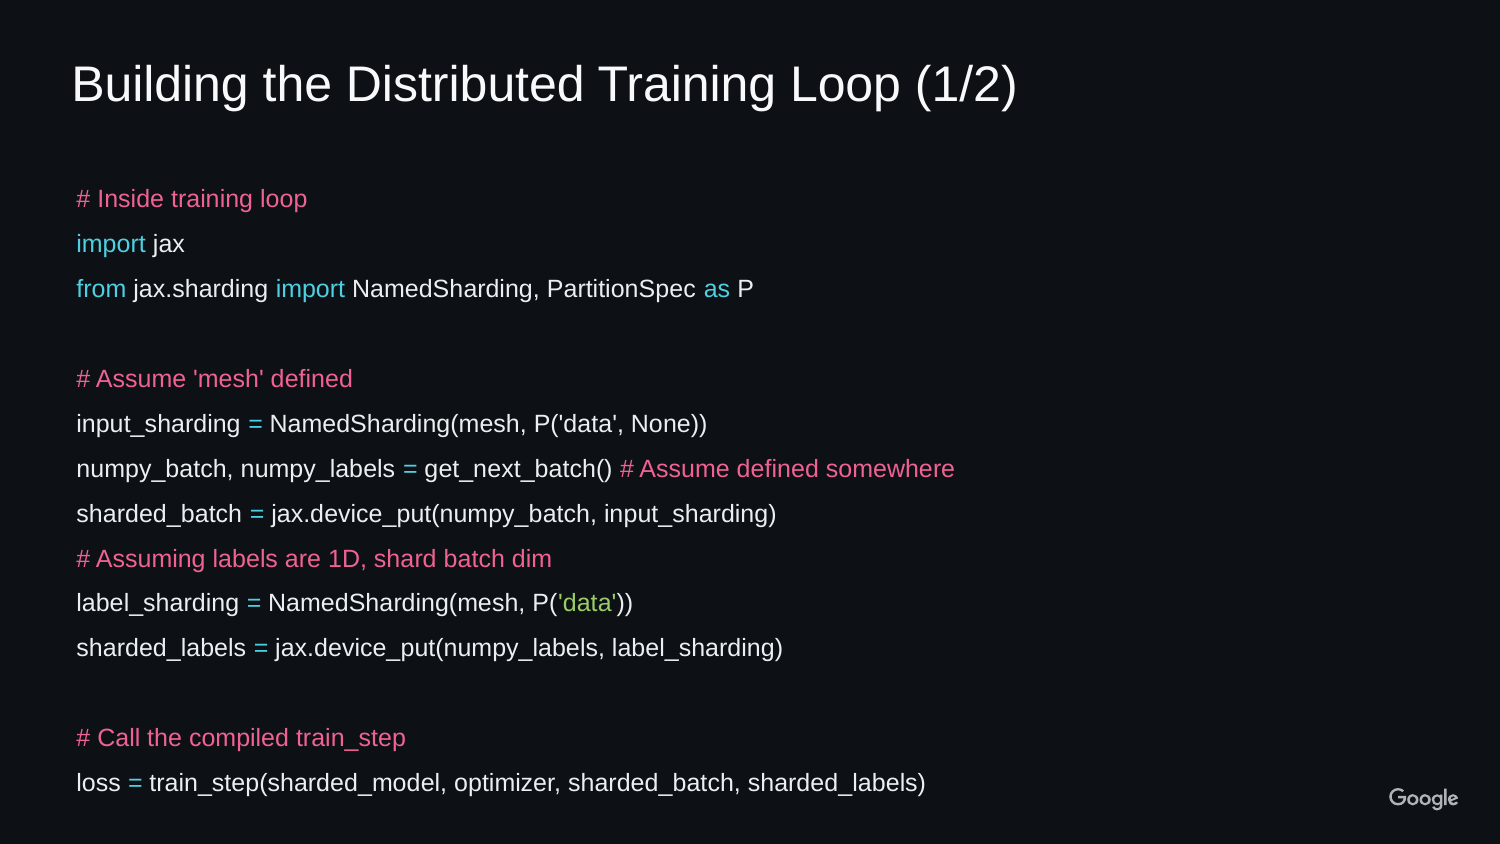

Building the Distributed Training Loop (1/2)
# Inside training loop
import jax
from jax.sharding import NamedSharding, PartitionSpec as P

# Assume 'mesh' defined
input_sharding = NamedSharding(mesh, P('data', None))
numpy_batch, numpy_labels = get_next_batch() # Assume defined somewhere
sharded_batch = jax.device_put(numpy_batch, input_sharding)
# Assuming labels are 1D, shard batch dim
label_sharding = NamedSharding(mesh, P('data'))
sharded_labels = jax.device_put(numpy_labels, label_sharding)

# Call the compiled train_step
loss = train_step(sharded_model, optimizer, sharded_batch, sharded_labels)